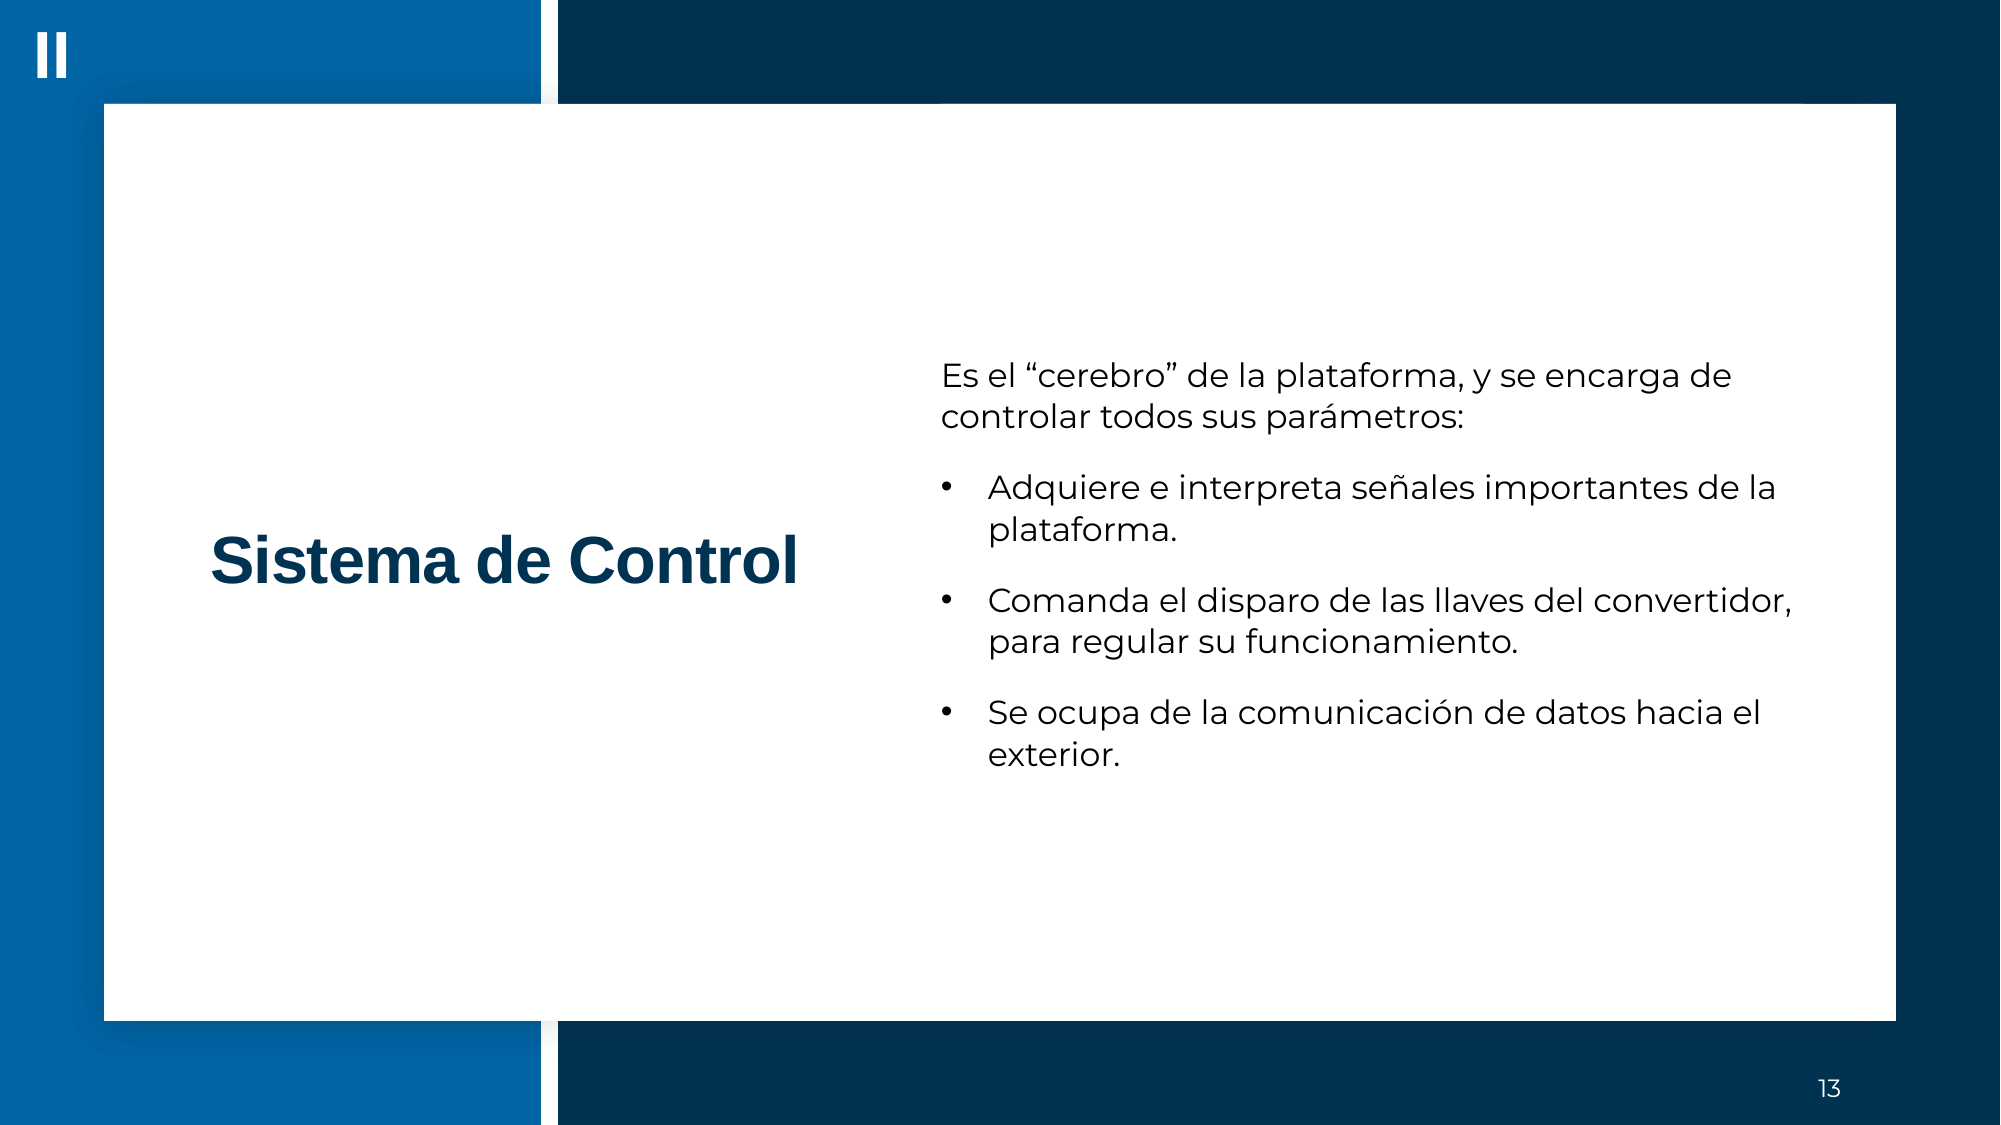

II
Es el “cerebro” de la plataforma, y se encarga de controlar todos sus parámetros:
Adquiere e interpreta señales importantes de la plataforma.
Comanda el disparo de las llaves del convertidor, para regular su funcionamiento.
Se ocupa de la comunicación de datos hacia el exterior.
# Sistema de Control
13